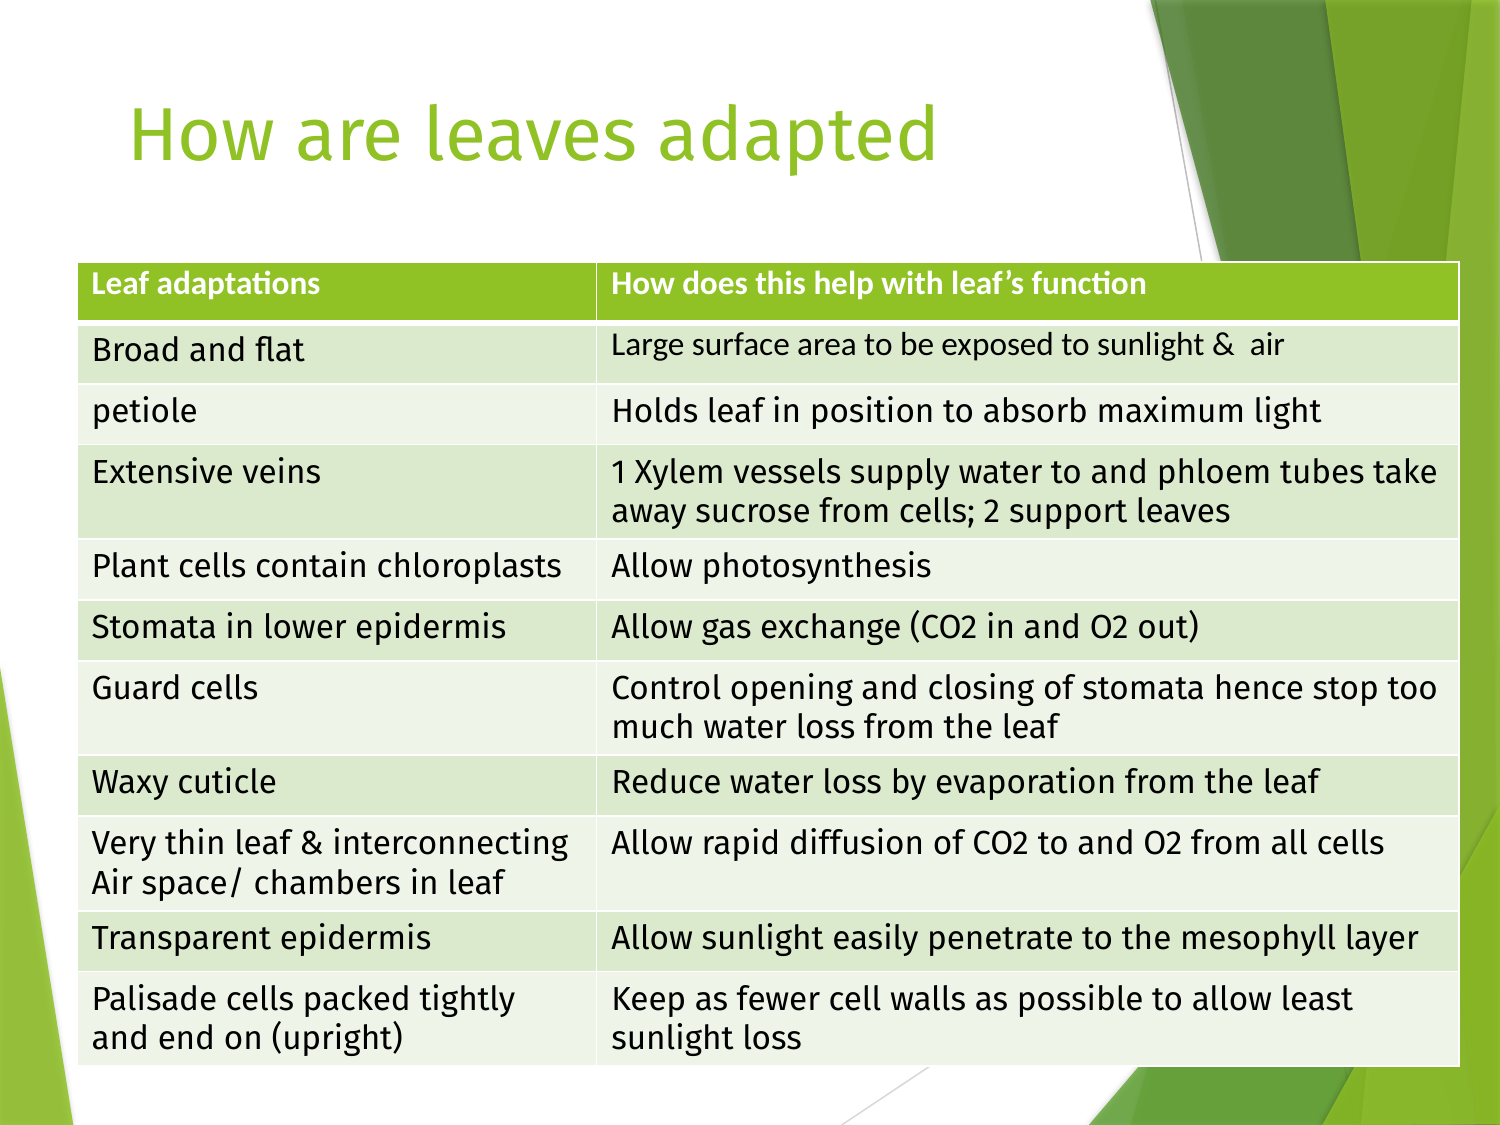

# How are leaves adapted
| Leaf adaptations | How does this help with leaf’s function |
| --- | --- |
| Broad and flat | Large surface area to be exposed to sunlight & air |
| petiole | Holds leaf in position to absorb maximum light |
| Extensive veins | 1 Xylem vessels supply water to and phloem tubes take away sucrose from cells; 2 support leaves |
| Plant cells contain chloroplasts | Allow photosynthesis |
| Stomata in lower epidermis | Allow gas exchange (CO2 in and O2 out) |
| Guard cells | Control opening and closing of stomata hence stop too much water loss from the leaf |
| Waxy cuticle | Reduce water loss by evaporation from the leaf |
| Very thin leaf & interconnecting Air space/ chambers in leaf | Allow rapid diffusion of CO2 to and O2 from all cells |
| Transparent epidermis | Allow sunlight easily penetrate to the mesophyll layer |
| Palisade cells packed tightly and end on (upright) | Keep as fewer cell walls as possible to allow least sunlight loss |